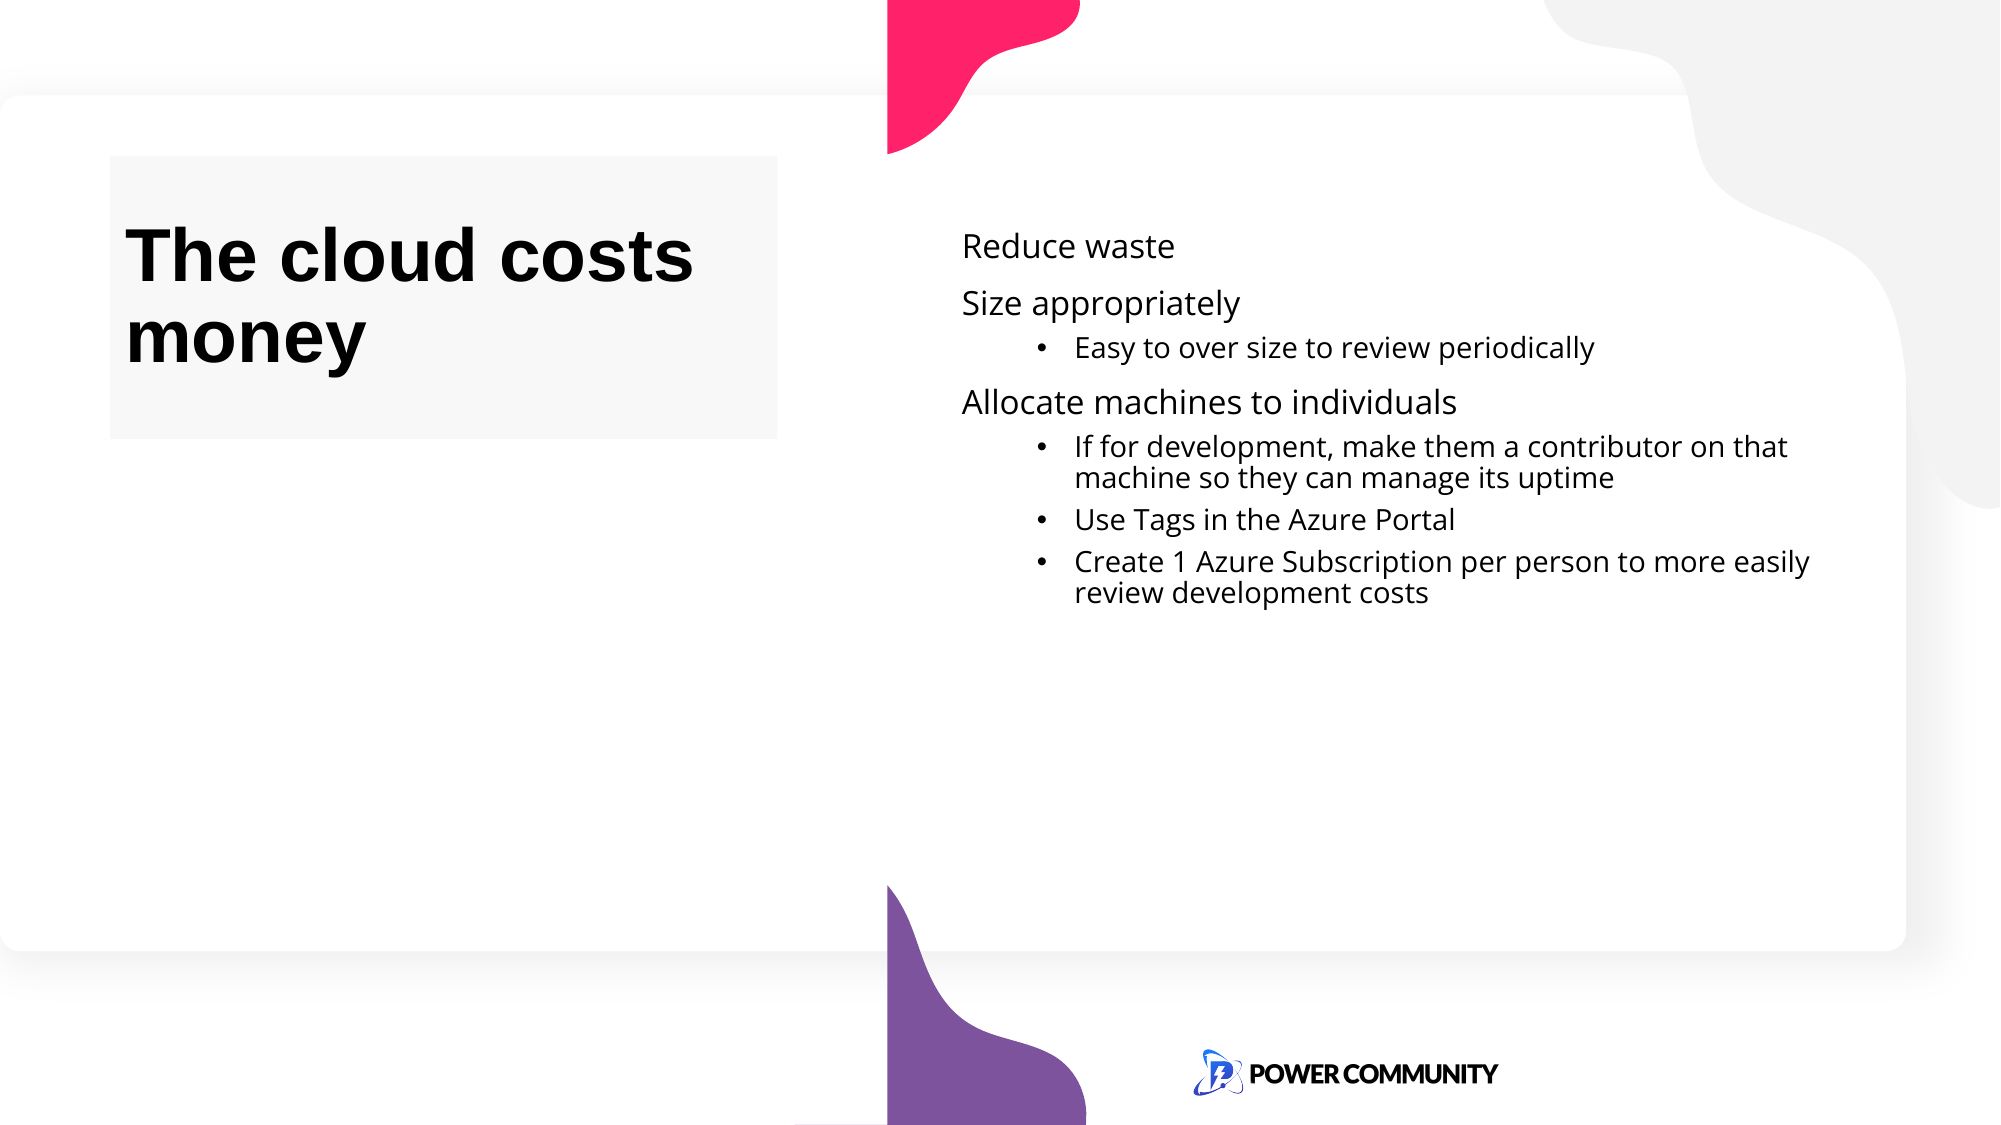

# The cloud costs money

Reduce waste
Size appropriately
Easy to over size to review periodically
Allocate machines to individuals
If for development, make them a contributor on that machine so they can manage its uptime
Use Tags in the Azure Portal
Create 1 Azure Subscription per person to more easily review development costs